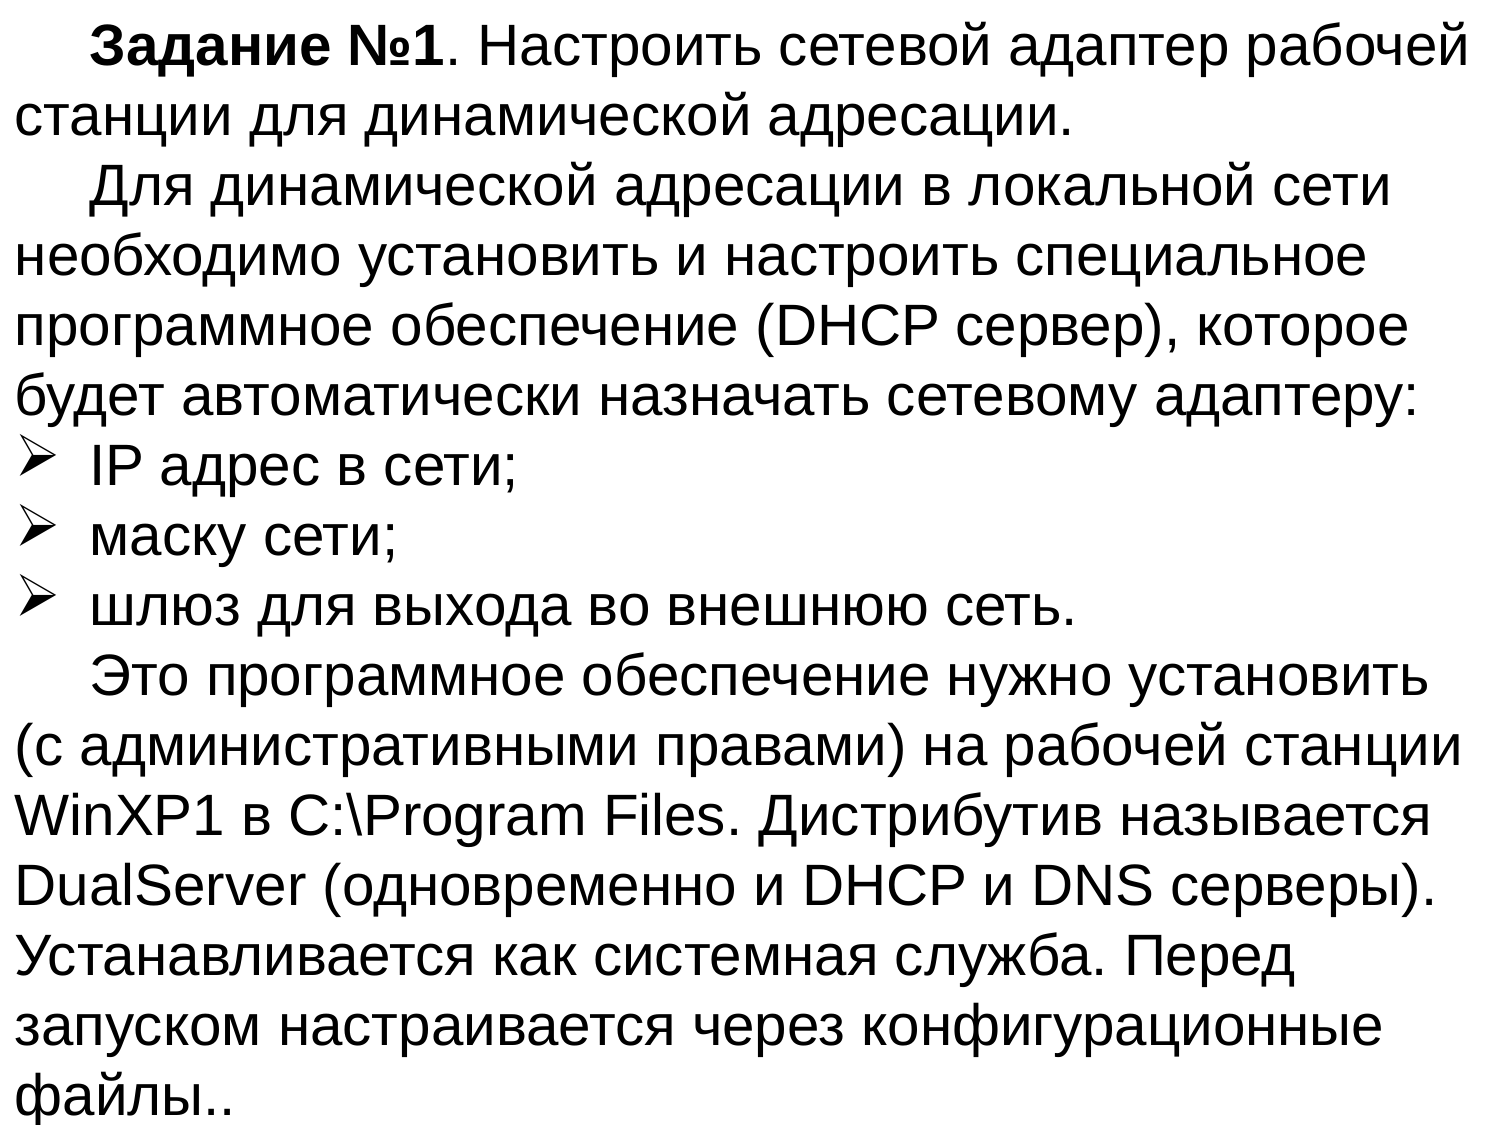

Задание №1. Настроить сетевой адаптер рабочей станции для динамической адресации.
Для динамической адресации в локальной сети необходимо установить и настроить специальное программное обеспечение (DHCP сервер), которое будет автоматически назначать сетевому адаптеру:
IP адрес в сети;
маску сети;
шлюз для выхода во внешнюю сеть.
Это программное обеспечение нужно установить (с административными правами) на рабочей станции WinXР1 в C:\Program Files. Дистрибутив называется DualServer (одновременно и DHCP и DNS серверы). Устанавливается как системная служба. Перед запуском настраивается через конфигурационные файлы..